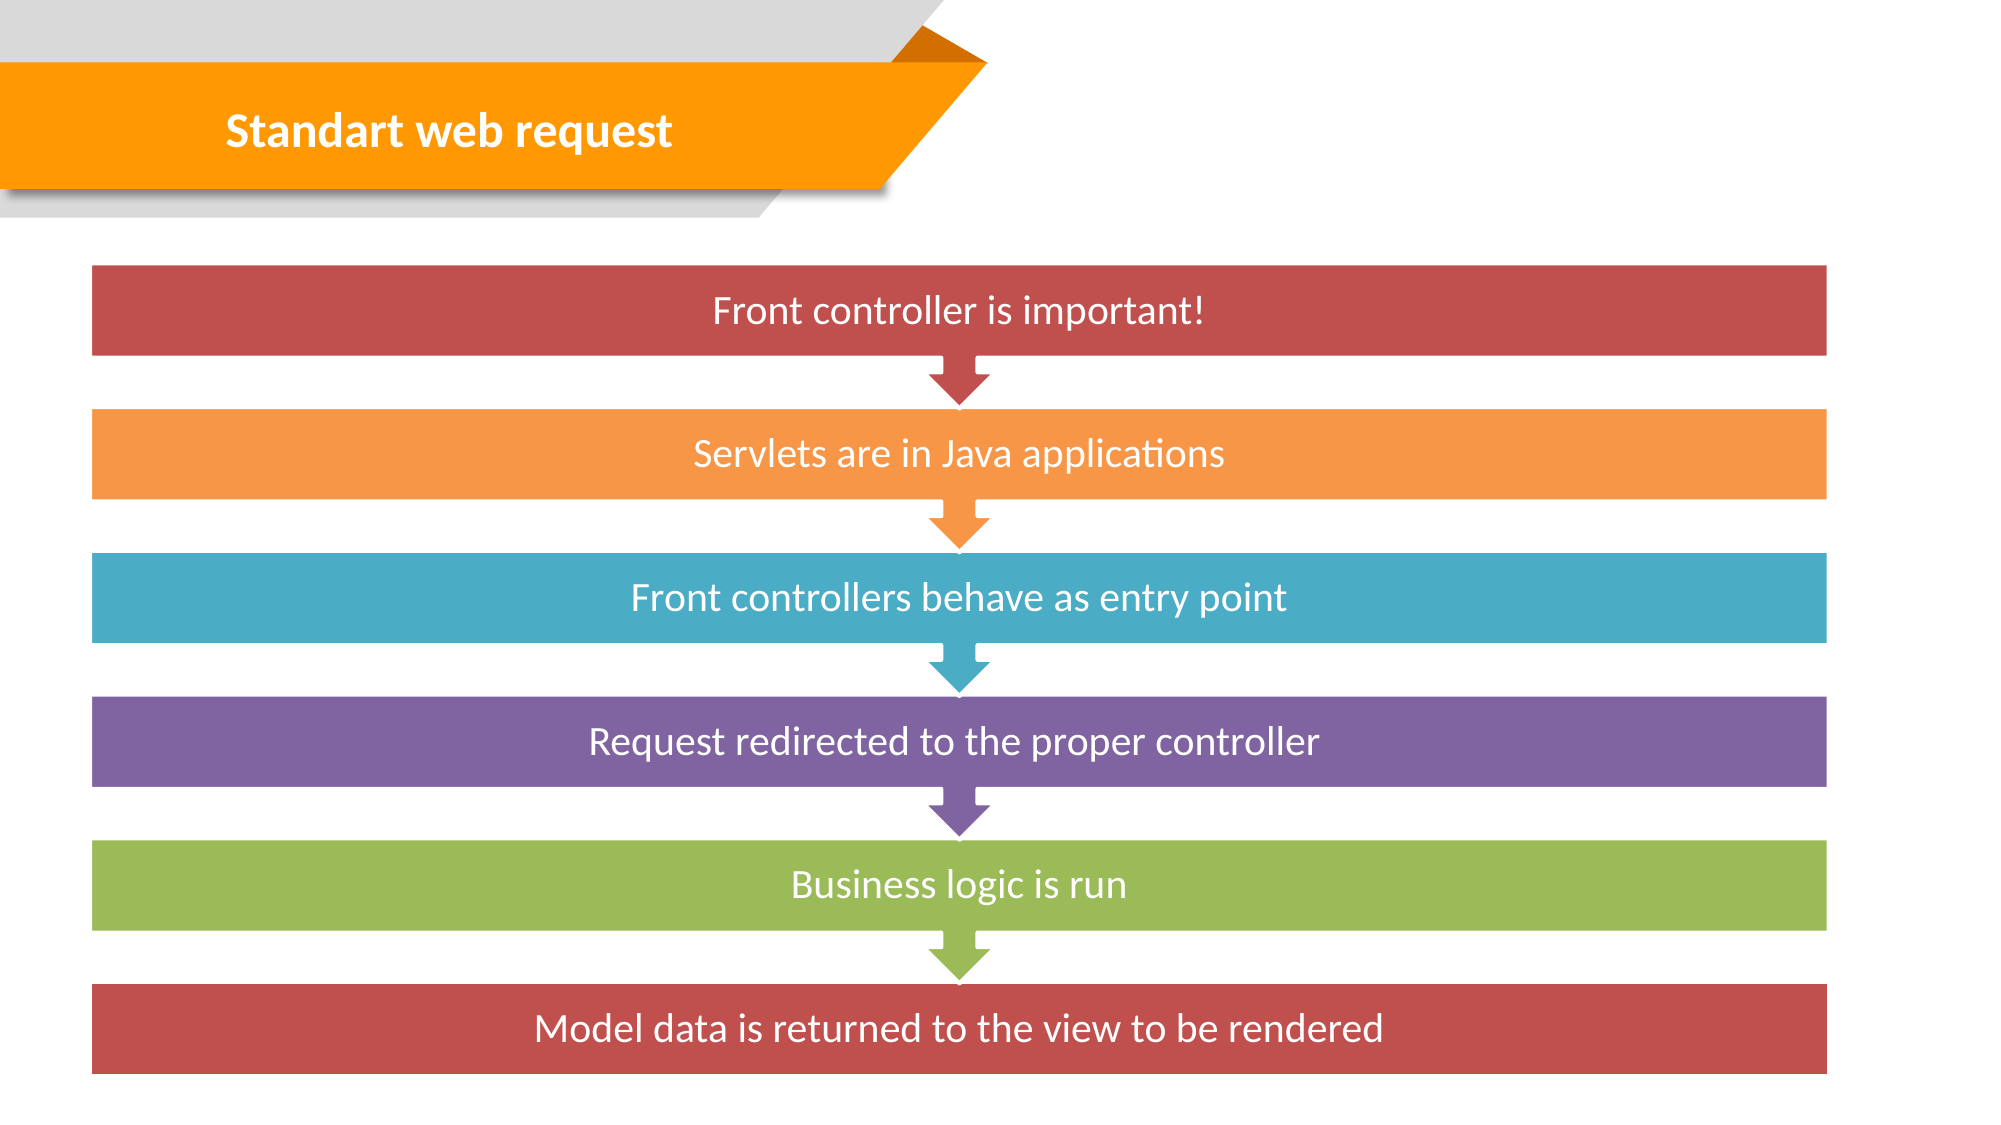

# Standart web request
Model data is returned to the view to be rendered
Business logic is run
Request redirected to the proper controller
Front controllers behave as entry point
Servlets are in Java applications
Front controller is important!